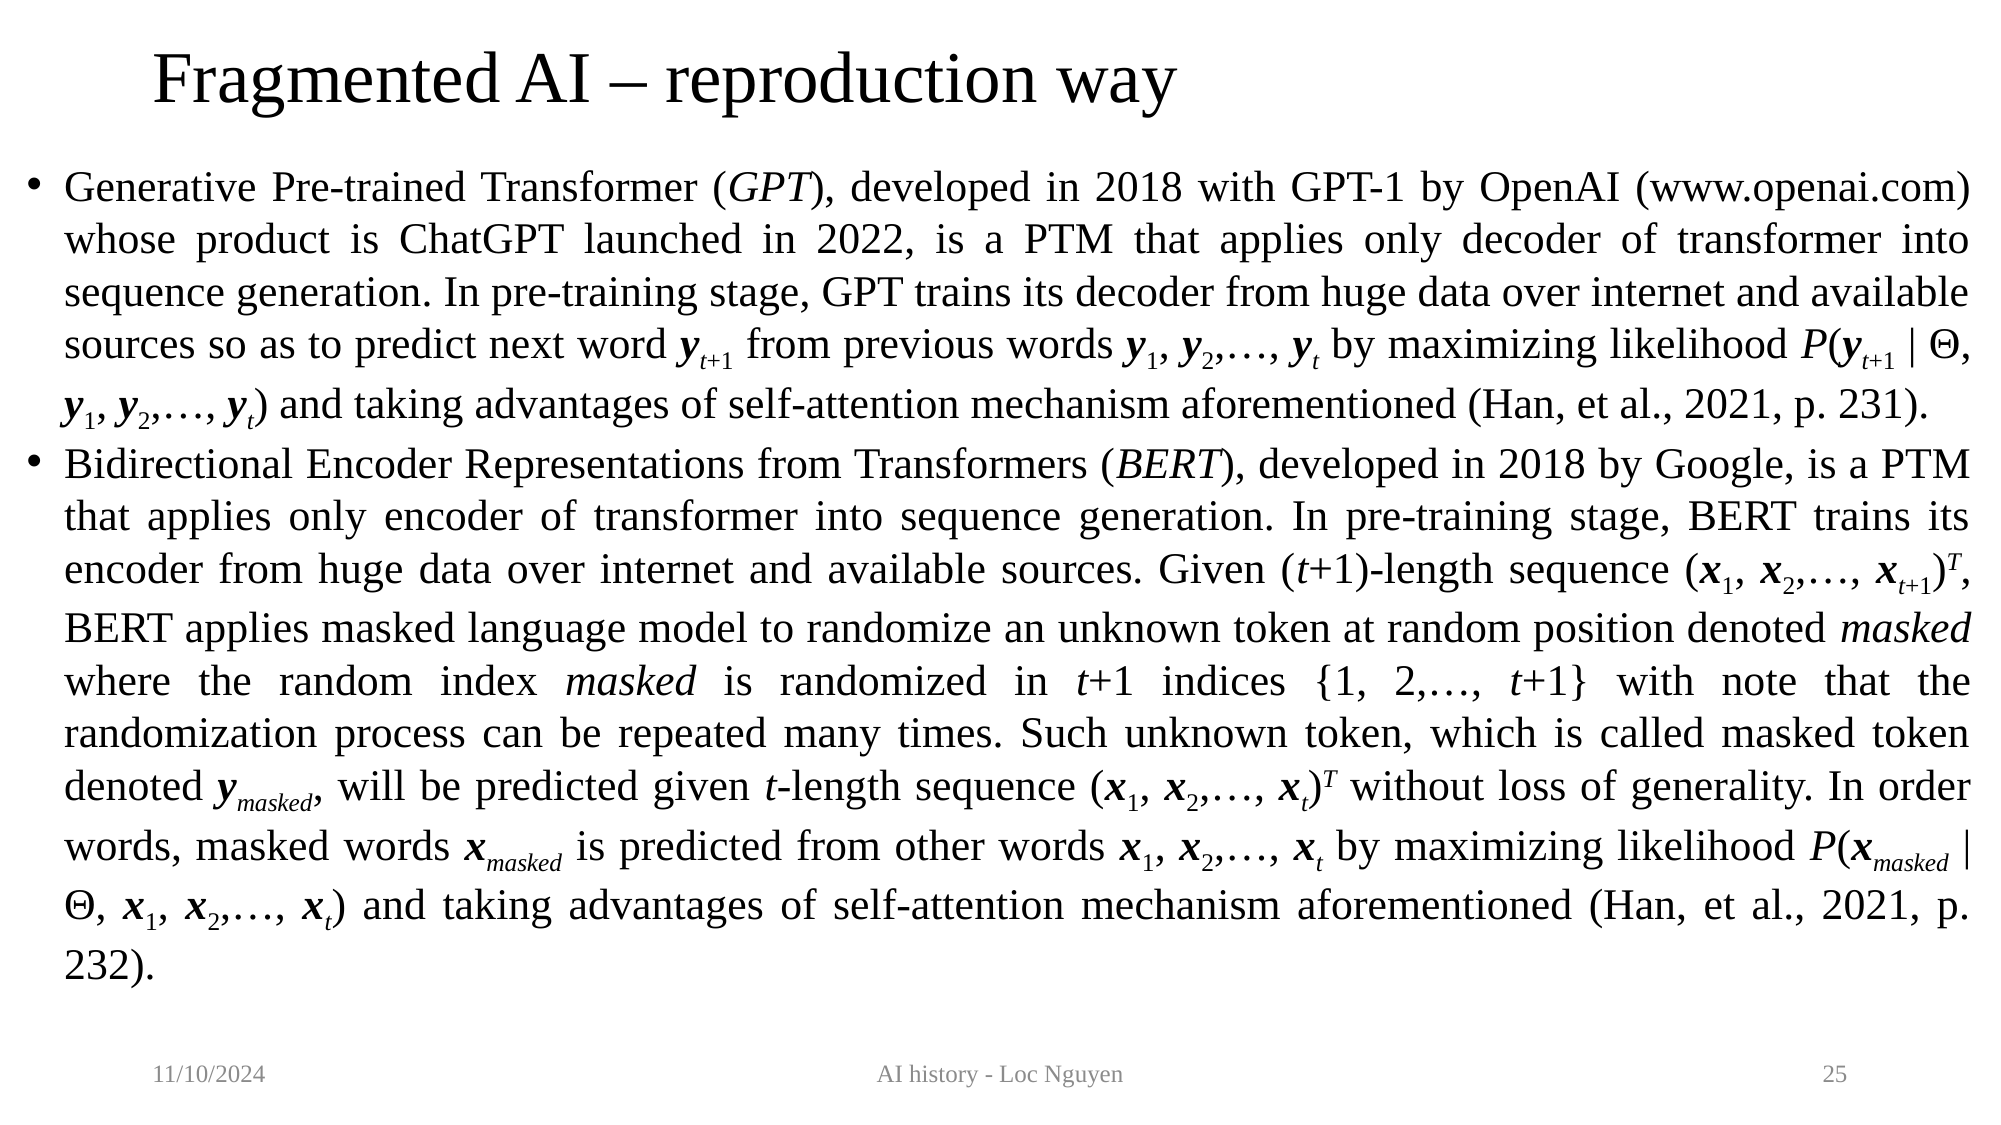

# Fragmented AI – reproduction way
Generative Pre-trained Transformer (GPT), developed in 2018 with GPT-1 by OpenAI (www.openai.com) whose product is ChatGPT launched in 2022, is a PTM that applies only decoder of transformer into sequence generation. In pre-training stage, GPT trains its decoder from huge data over internet and available sources so as to predict next word yt+1 from previous words y1, y2,…, yt by maximizing likelihood P(yt+1 | Θ, y1, y2,…, yt) and taking advantages of self-attention mechanism aforementioned (Han, et al., 2021, p. 231).
Bidirectional Encoder Representations from Transformers (BERT), developed in 2018 by Google, is a PTM that applies only encoder of transformer into sequence generation. In pre-training stage, BERT trains its encoder from huge data over internet and available sources. Given (t+1)-length sequence (x1, x2,…, xt+1)T, BERT applies masked language model to randomize an unknown token at random position denoted masked where the random index masked is randomized in t+1 indices {1, 2,…, t+1} with note that the randomization process can be repeated many times. Such unknown token, which is called masked token denoted ymasked, will be predicted given t-length sequence (x1, x2,…, xt)T without loss of generality. In order words, masked words xmasked is predicted from other words x1, x2,…, xt by maximizing likelihood P(xmasked | Θ, x1, x2,…, xt) and taking advantages of self-attention mechanism aforementioned (Han, et al., 2021, p. 232).
11/10/2024
AI history - Loc Nguyen
25